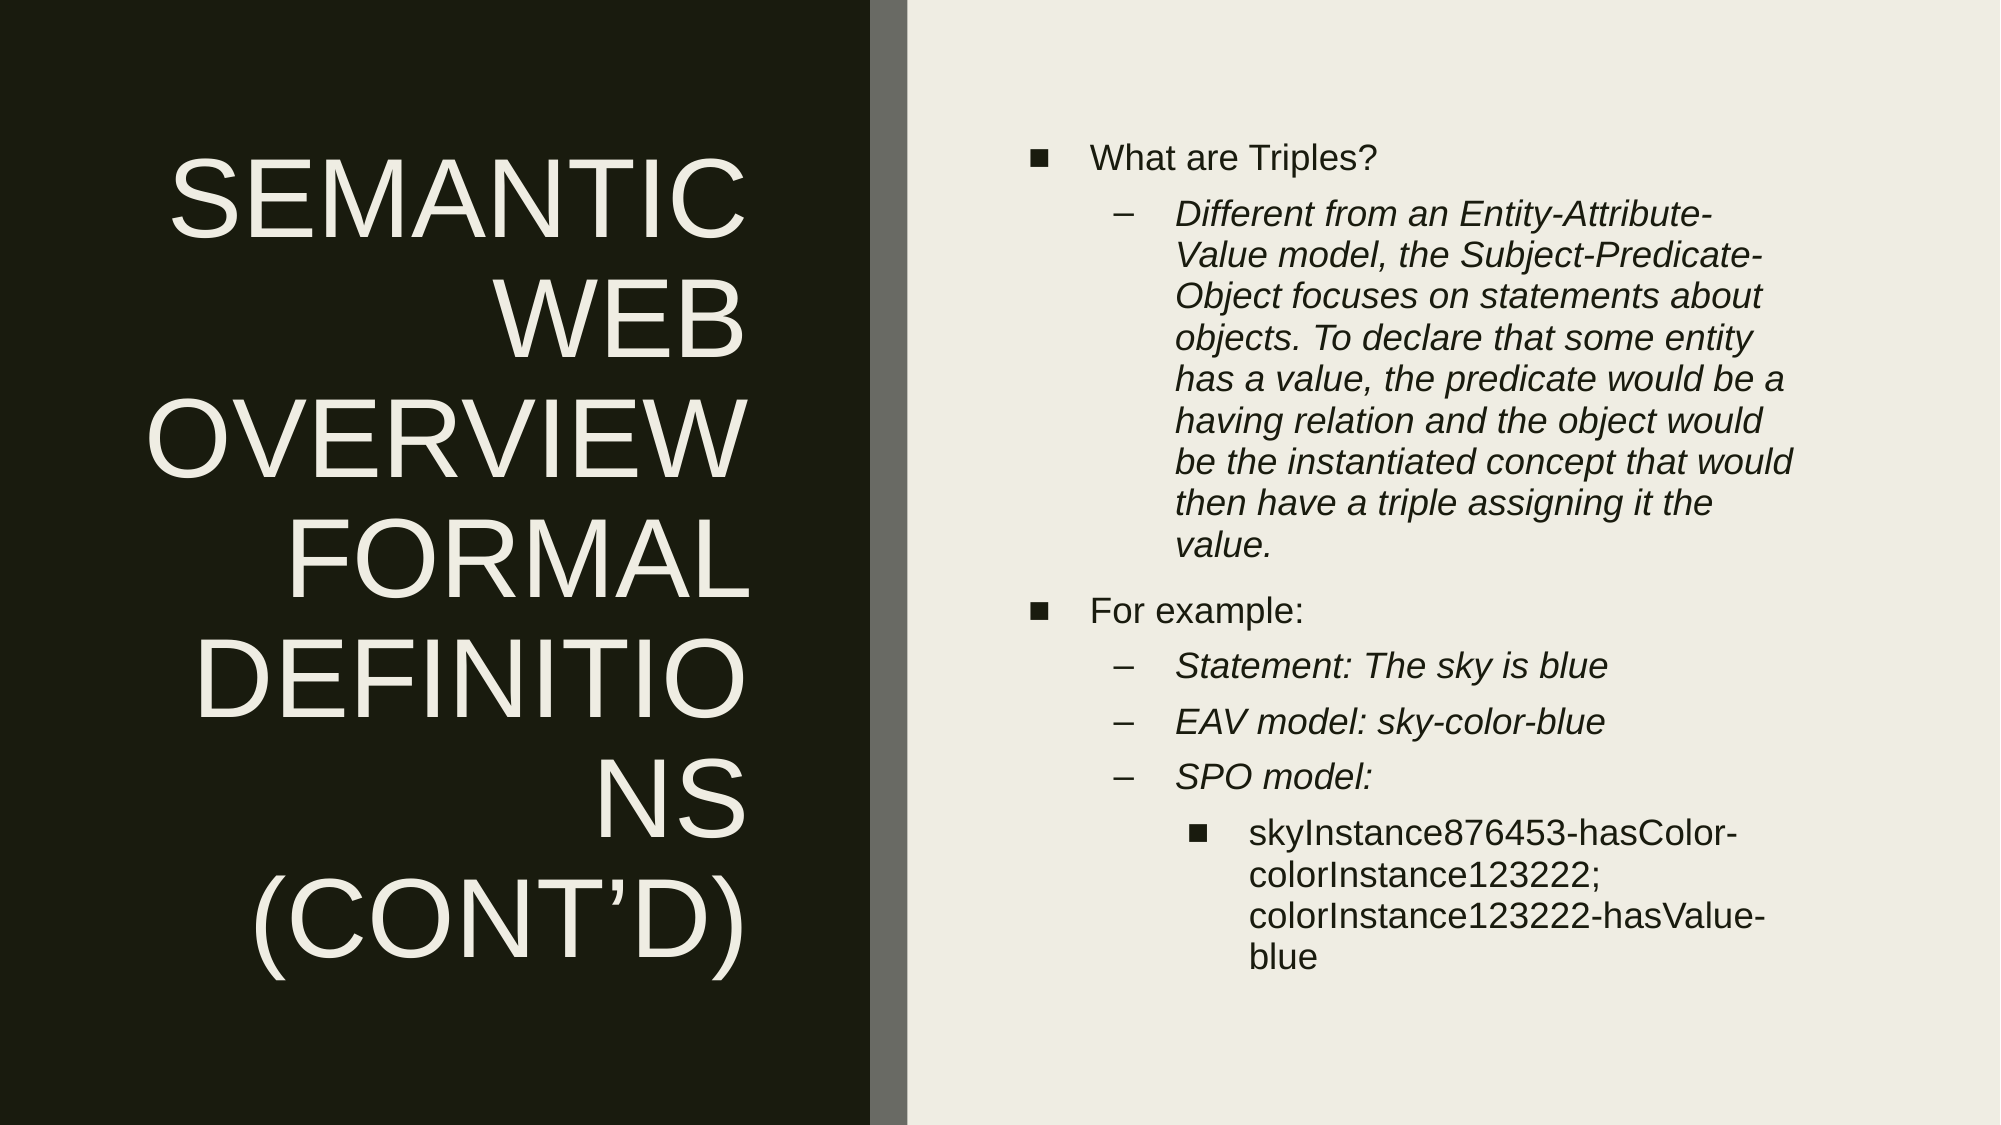

# SEMANTIC WEB OVERVIEW FORMAL DEFINITIONS (CONT’D)
What are Triples?
Different from an Entity-Attribute-Value model, the Subject-Predicate-Object focuses on statements about objects. To declare that some entity has a value, the predicate would be a having relation and the object would be the instantiated concept that would then have a triple assigning it the value.
For example:
Statement: The sky is blue
EAV model: sky-color-blue
SPO model:
skyInstance876453-hasColor-colorInstance123222; colorInstance123222-hasValue-blue